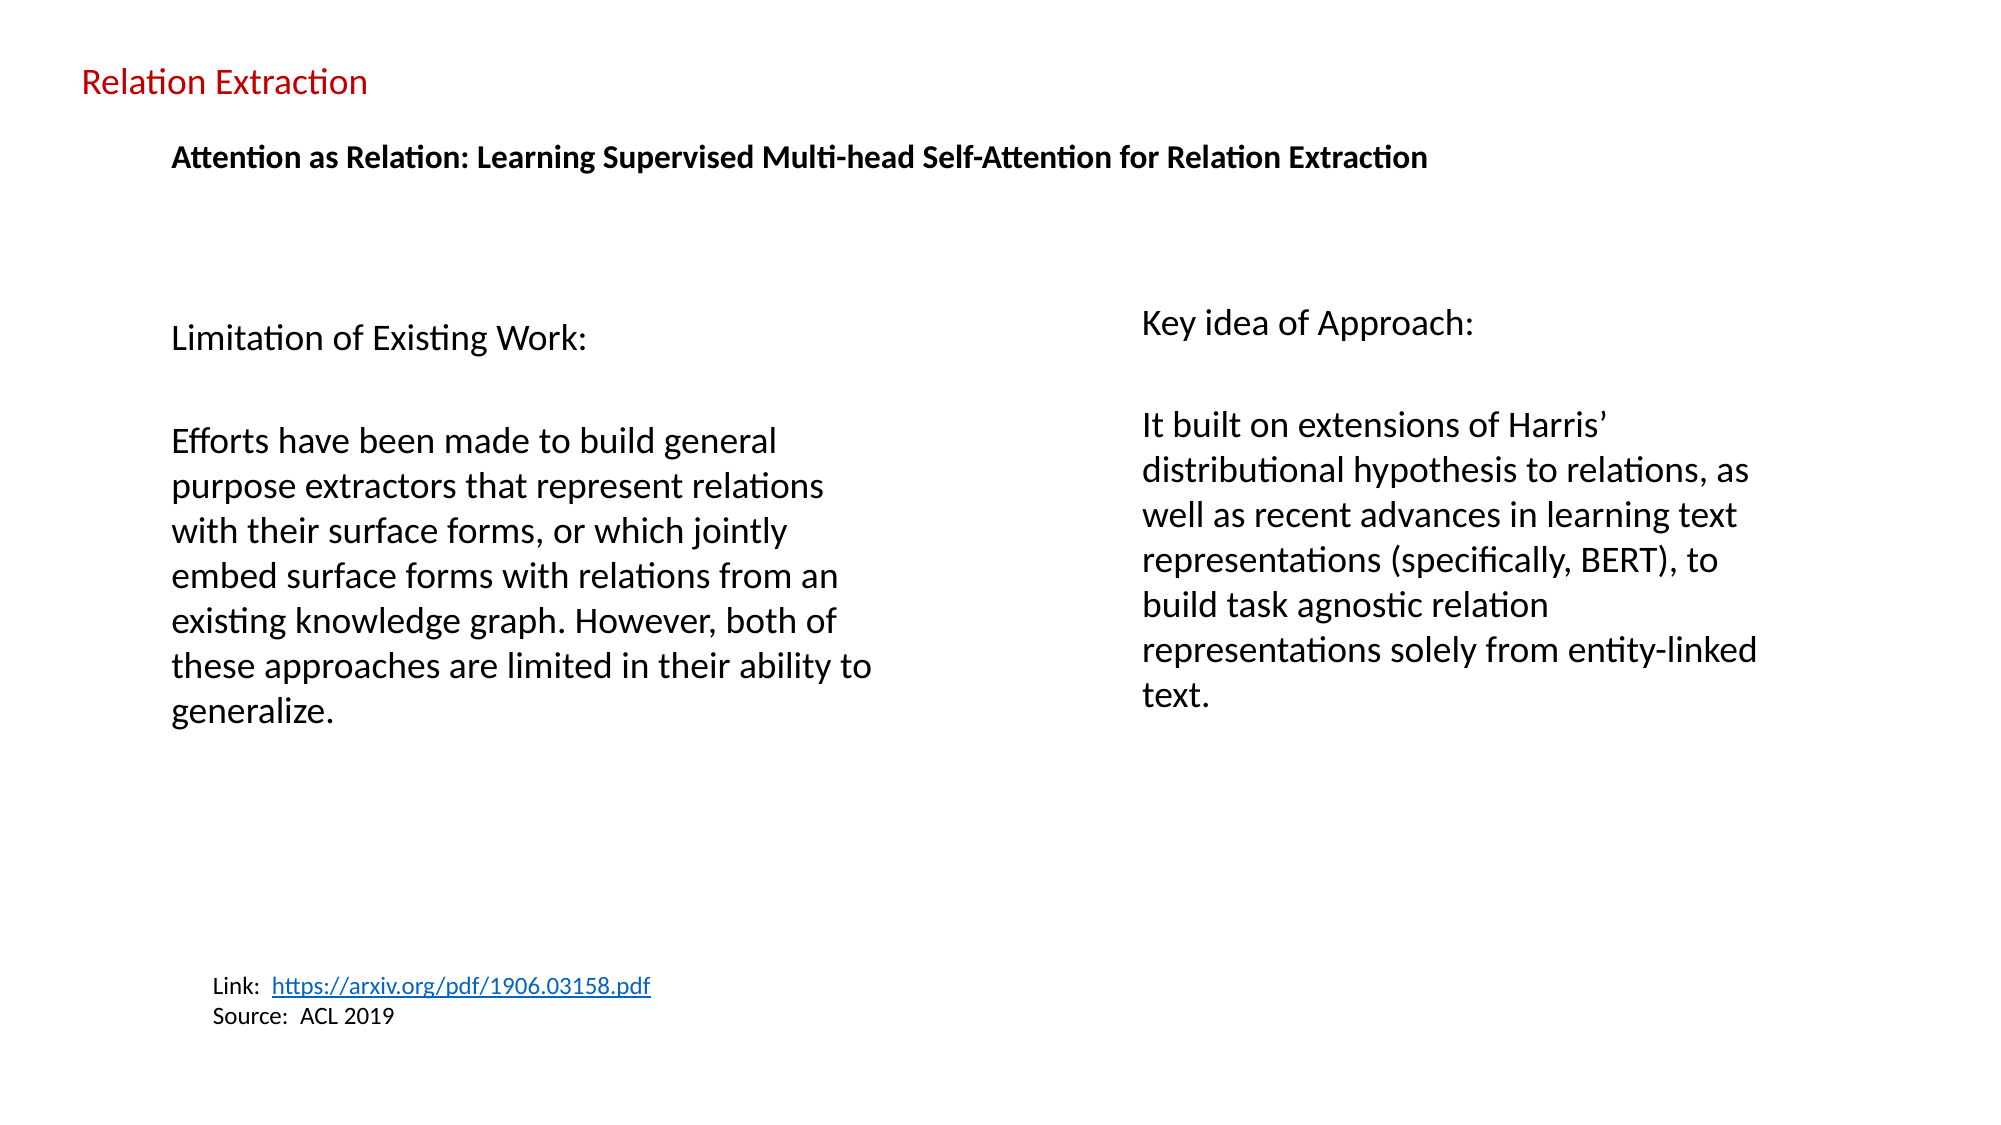

Relation Extraction
# Attention as Relation: Learning Supervised Multi-head Self-Attention for Relation Extraction
Key idea of Approach:

Limitation of Existing Work:

It built on extensions of Harris’ distributional hypothesis to relations, as well as recent advances in learning text representations (specifically, BERT), to build task agnostic relation representations solely from entity-linked text.

Efforts have been made to build general purpose extractors that represent relations with their surface forms, or which jointly embed surface forms with relations from an existing knowledge graph. However, both of these approaches are limited in their ability to generalize.

Link:  https://arxiv.org/pdf/1906.03158.pdf
Source:  ACL 2019